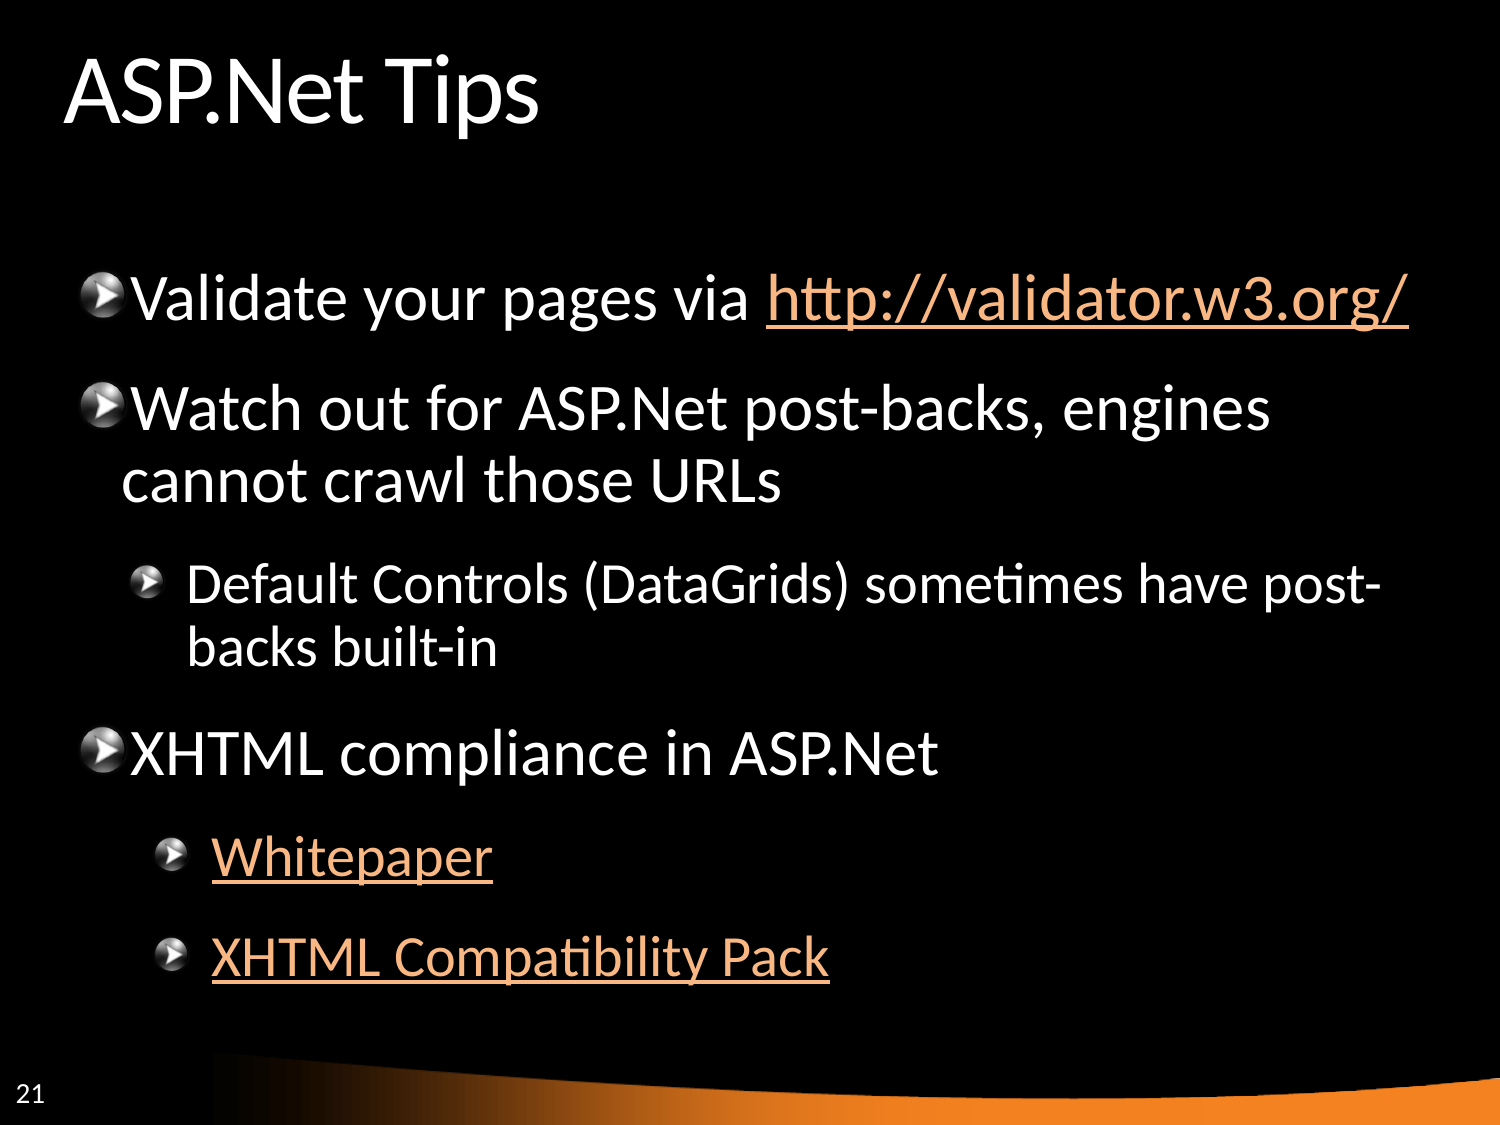

# ASP.Net Tips
Validate your pages via http://validator.w3.org/
Watch out for ASP.Net post-backs, engines cannot crawl those URLs
Default Controls (DataGrids) sometimes have post-backs built-in
XHTML compliance in ASP.Net
Whitepaper
XHTML Compatibility Pack